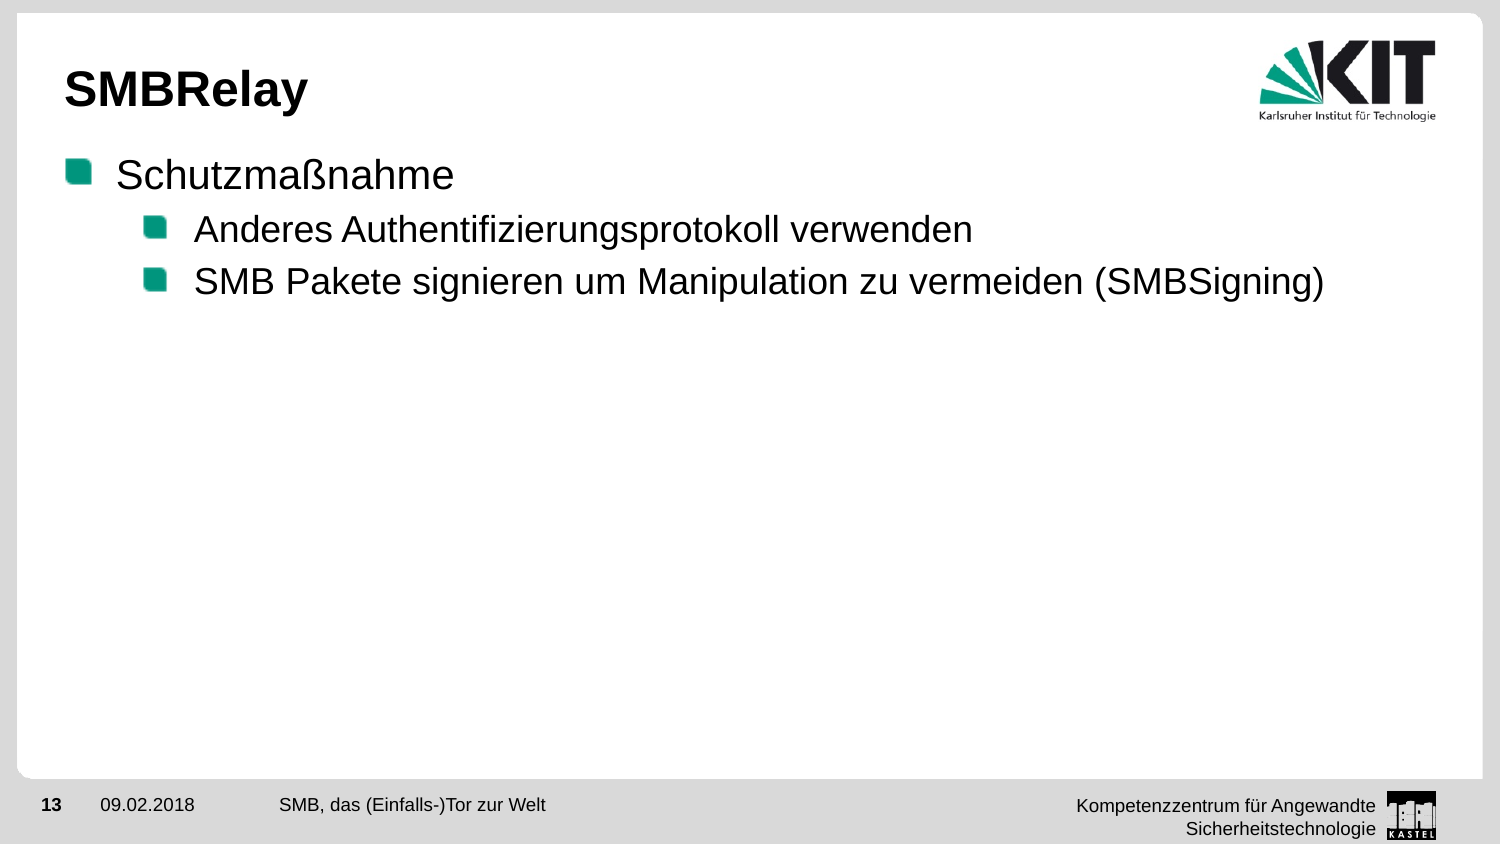

# SMBRelay
Schutzmaßnahme
Anderes Authentifizierungsprotokoll verwenden
SMB Pakete signieren um Manipulation zu vermeiden (SMBSigning)

SMB, das (Einfalls-)Tor zur Welt